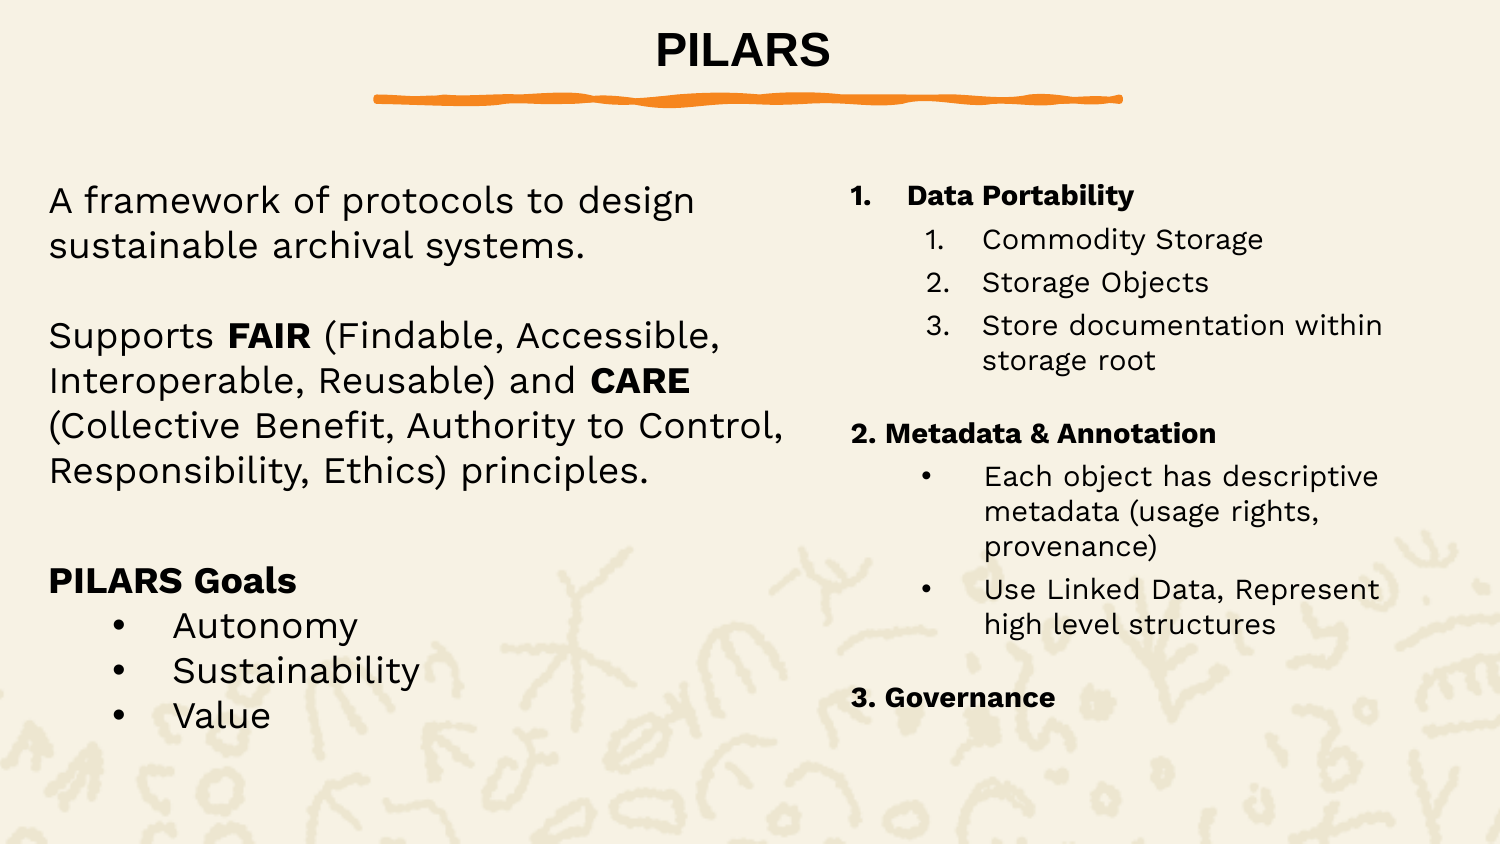

PILARS

Data Portability
Commodity Storage
Storage Objects
Store documentation within storage root
2. Metadata & Annotation
Each object has descriptive metadata (usage rights, provenance)
Use Linked Data, Represent high level structures
3. Governance
A framework of protocols to design sustainable archival systems.

Supports FAIR (Findable, Accessible, Interoperable, Reusable) and CARE (Collective Benefit, Authority to Control, Responsibility, Ethics) principles.
PILARS Goals
Autonomy
Sustainability
Value